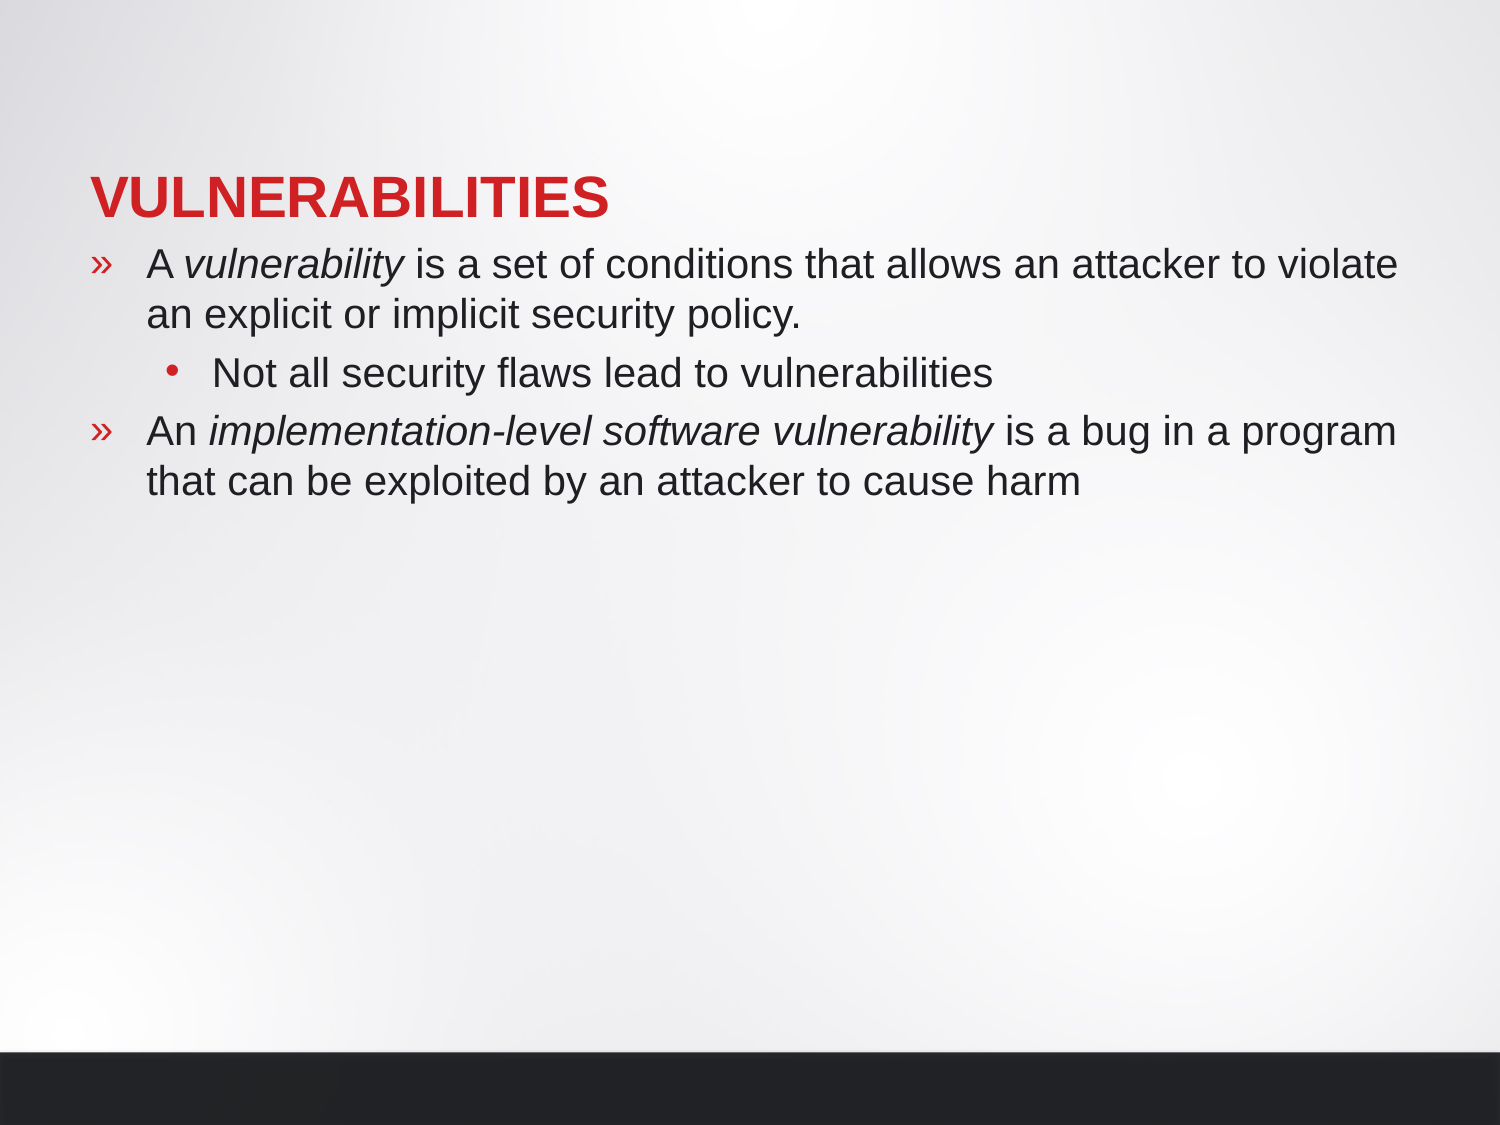

# Vulnerabilities
A vulnerability is a set of conditions that allows an attacker to violate an explicit or implicit security policy.
Not all security flaws lead to vulnerabilities
An implementation-level software vulnerability is a bug in a program that can be exploited by an attacker to cause harm